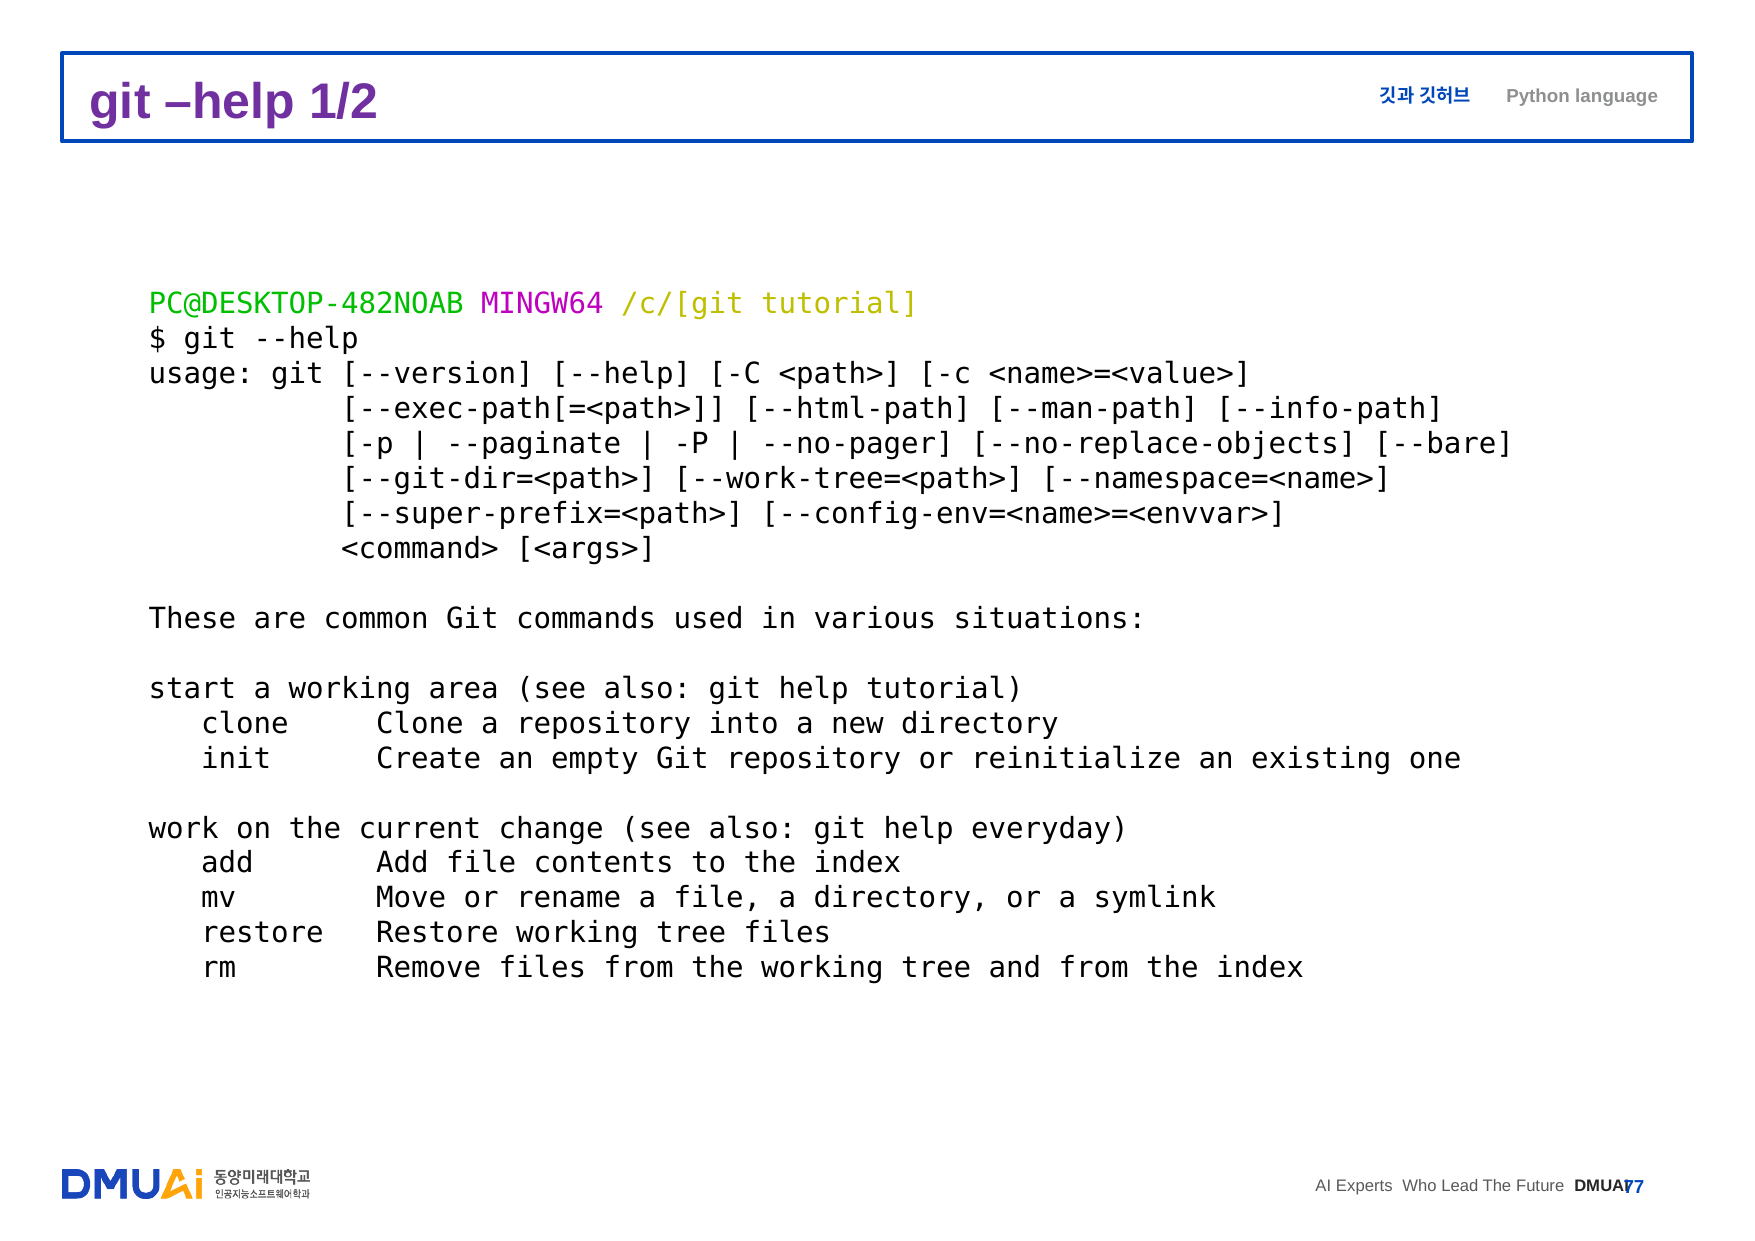

# git –help 1/2

PC@DESKTOP-482NOAB MINGW64 /c/[git tutorial]
$ git --help
usage: git [--version] [--help] [-C <path>] [-c <name>=<value>]
           [--exec-path[=<path>]] [--html-path] [--man-path] [--info-path]
           [-p | --paginate | -P | --no-pager] [--no-replace-objects] [--bare]
           [--git-dir=<path>] [--work-tree=<path>] [--namespace=<name>]
           [--super-prefix=<path>] [--config-env=<name>=<envvar>]
           <command> [<args>]

These are common Git commands used in various situations:

start a working area (see also: git help tutorial)
   clone     Clone a repository into a new directory
   init      Create an empty Git repository or reinitialize an existing one

work on the current change (see also: git help everyday)
   add       Add file contents to the index
   mv        Move or rename a file, a directory, or a symlink
   restore   Restore working tree files
   rm        Remove files from the working tree and from the index